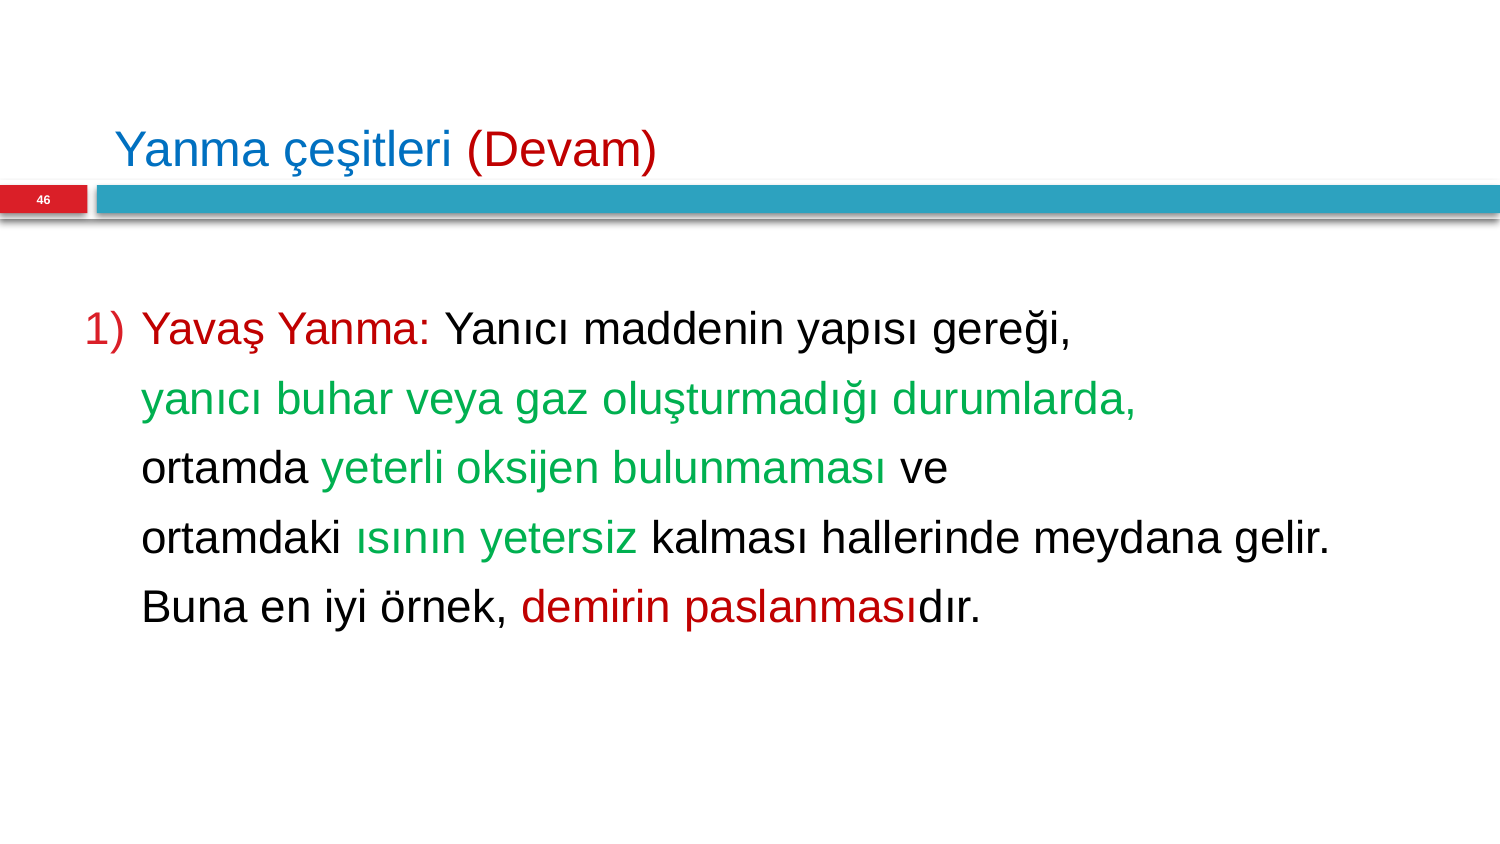

# Yanma çeşitleri (Devam)
46

Yavaş Yanma: Yanıcı maddenin yapısı gereği,
	yanıcı buhar veya gaz oluşturmadığı durumlarda,
	ortamda yeterli oksijen bulunmaması ve
	ortamdaki ısının yetersiz kalması hallerinde meydana gelir.
	Buna en iyi örnek, demirin paslanmasıdır.